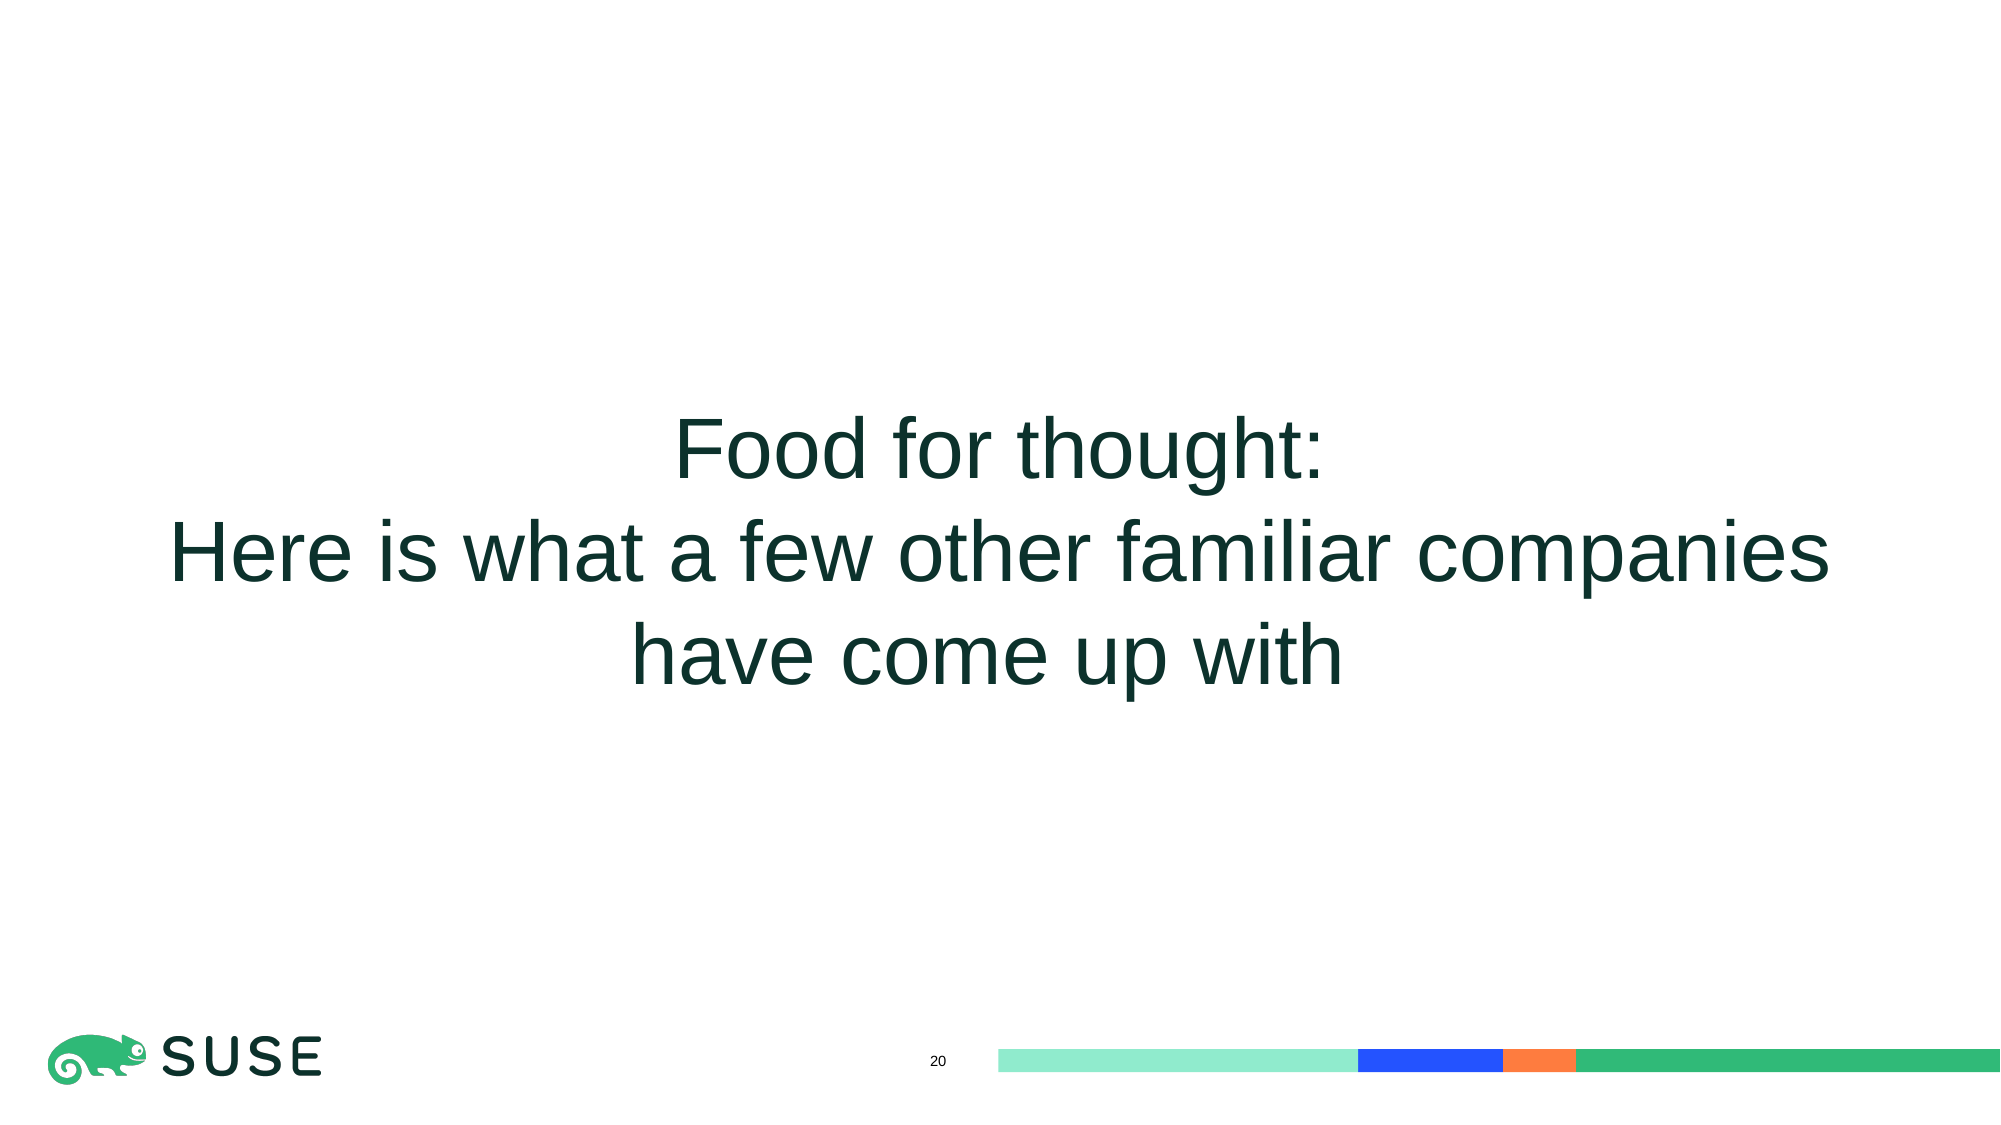

# Food for thought:
Here is what a few other familiar companies have come up with
20